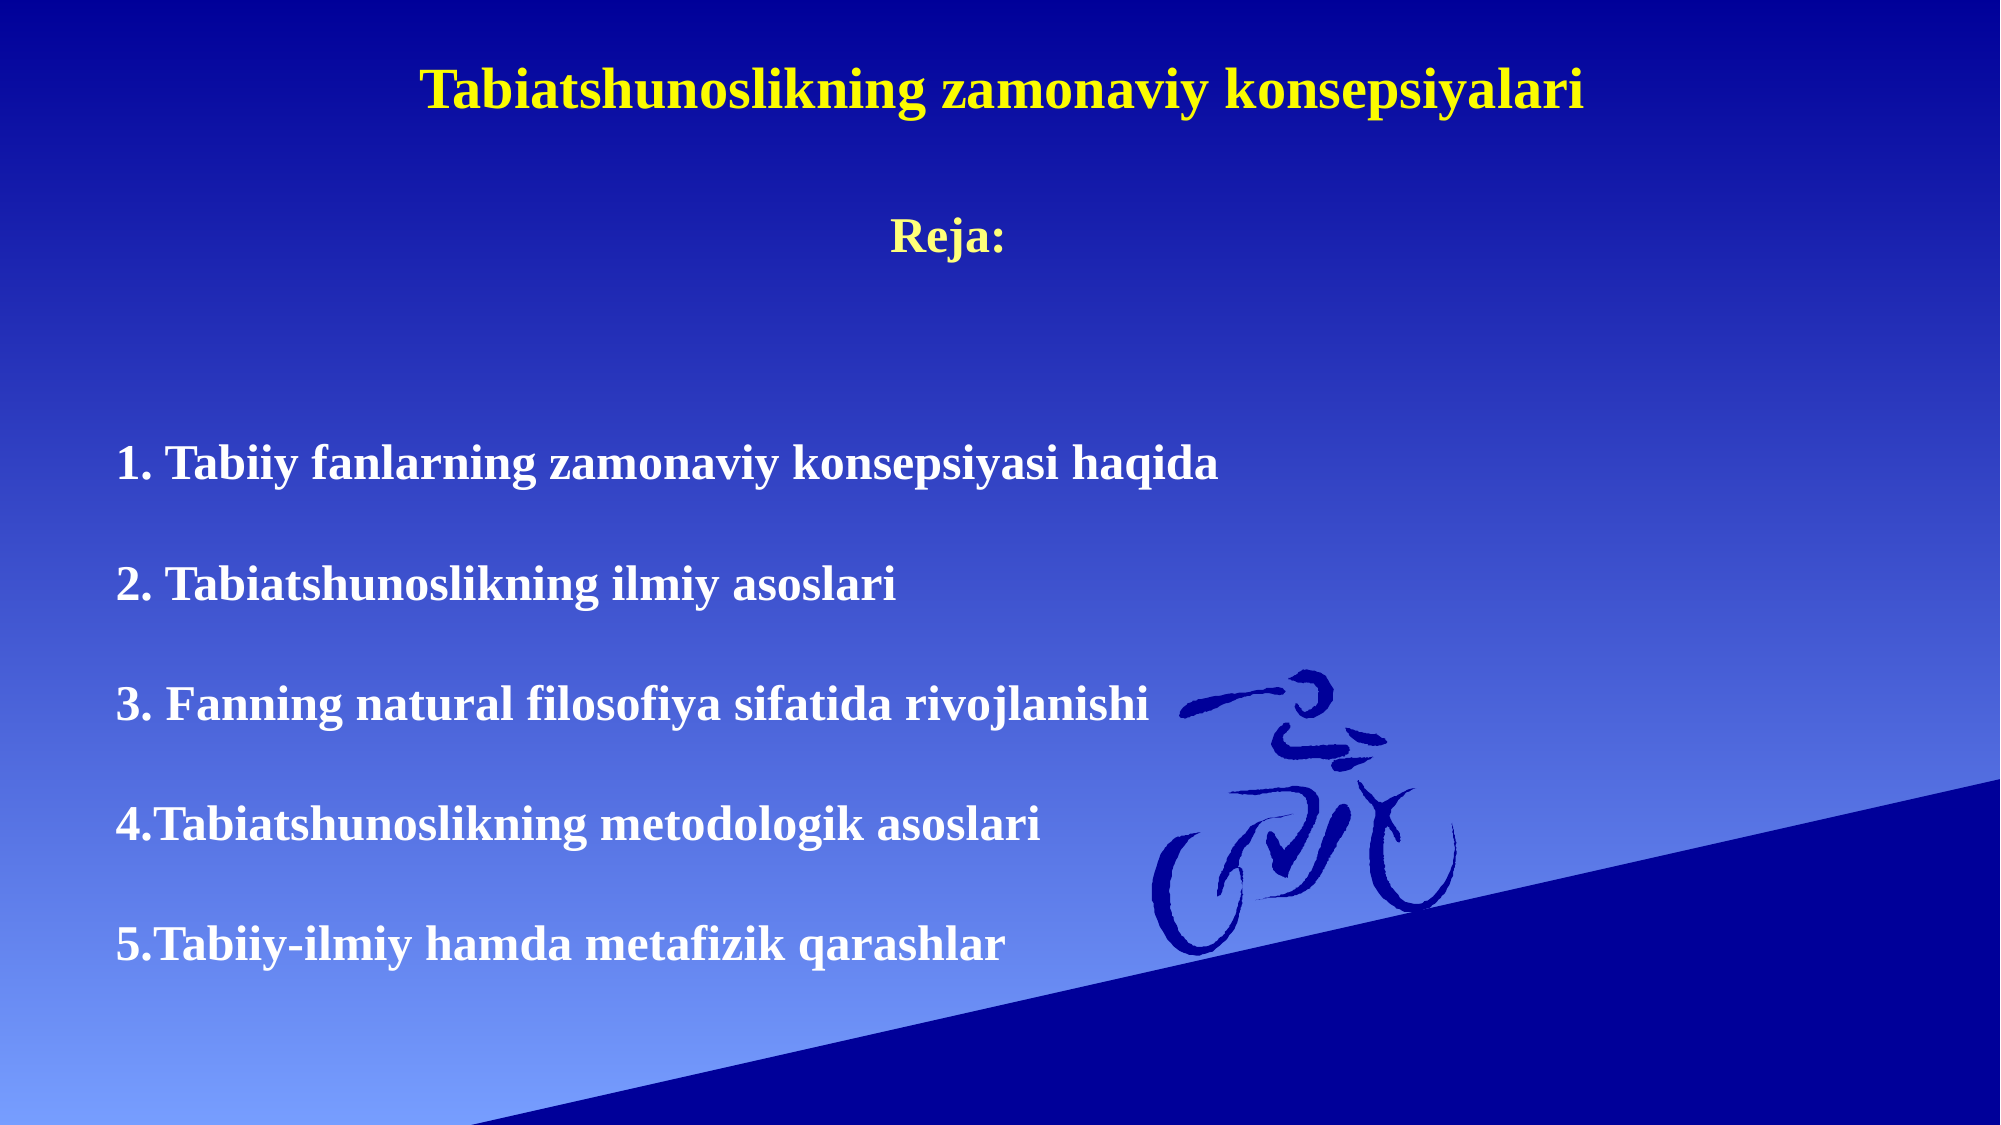

Tabiatshunoslikning zamonaviy konsepsiyalari
Reja:
1. Tabiiy fanlarning zamonaviy konsepsiyasi haqida
2. Tabiatshunoslikning ilmiy asoslari
3. Fanning natural filosofiya sifatida rivojlanishi
4.Tabiatshunoslikning metodologik asoslari
5.Tabiiy-ilmiy hamda metafizik qarashlar